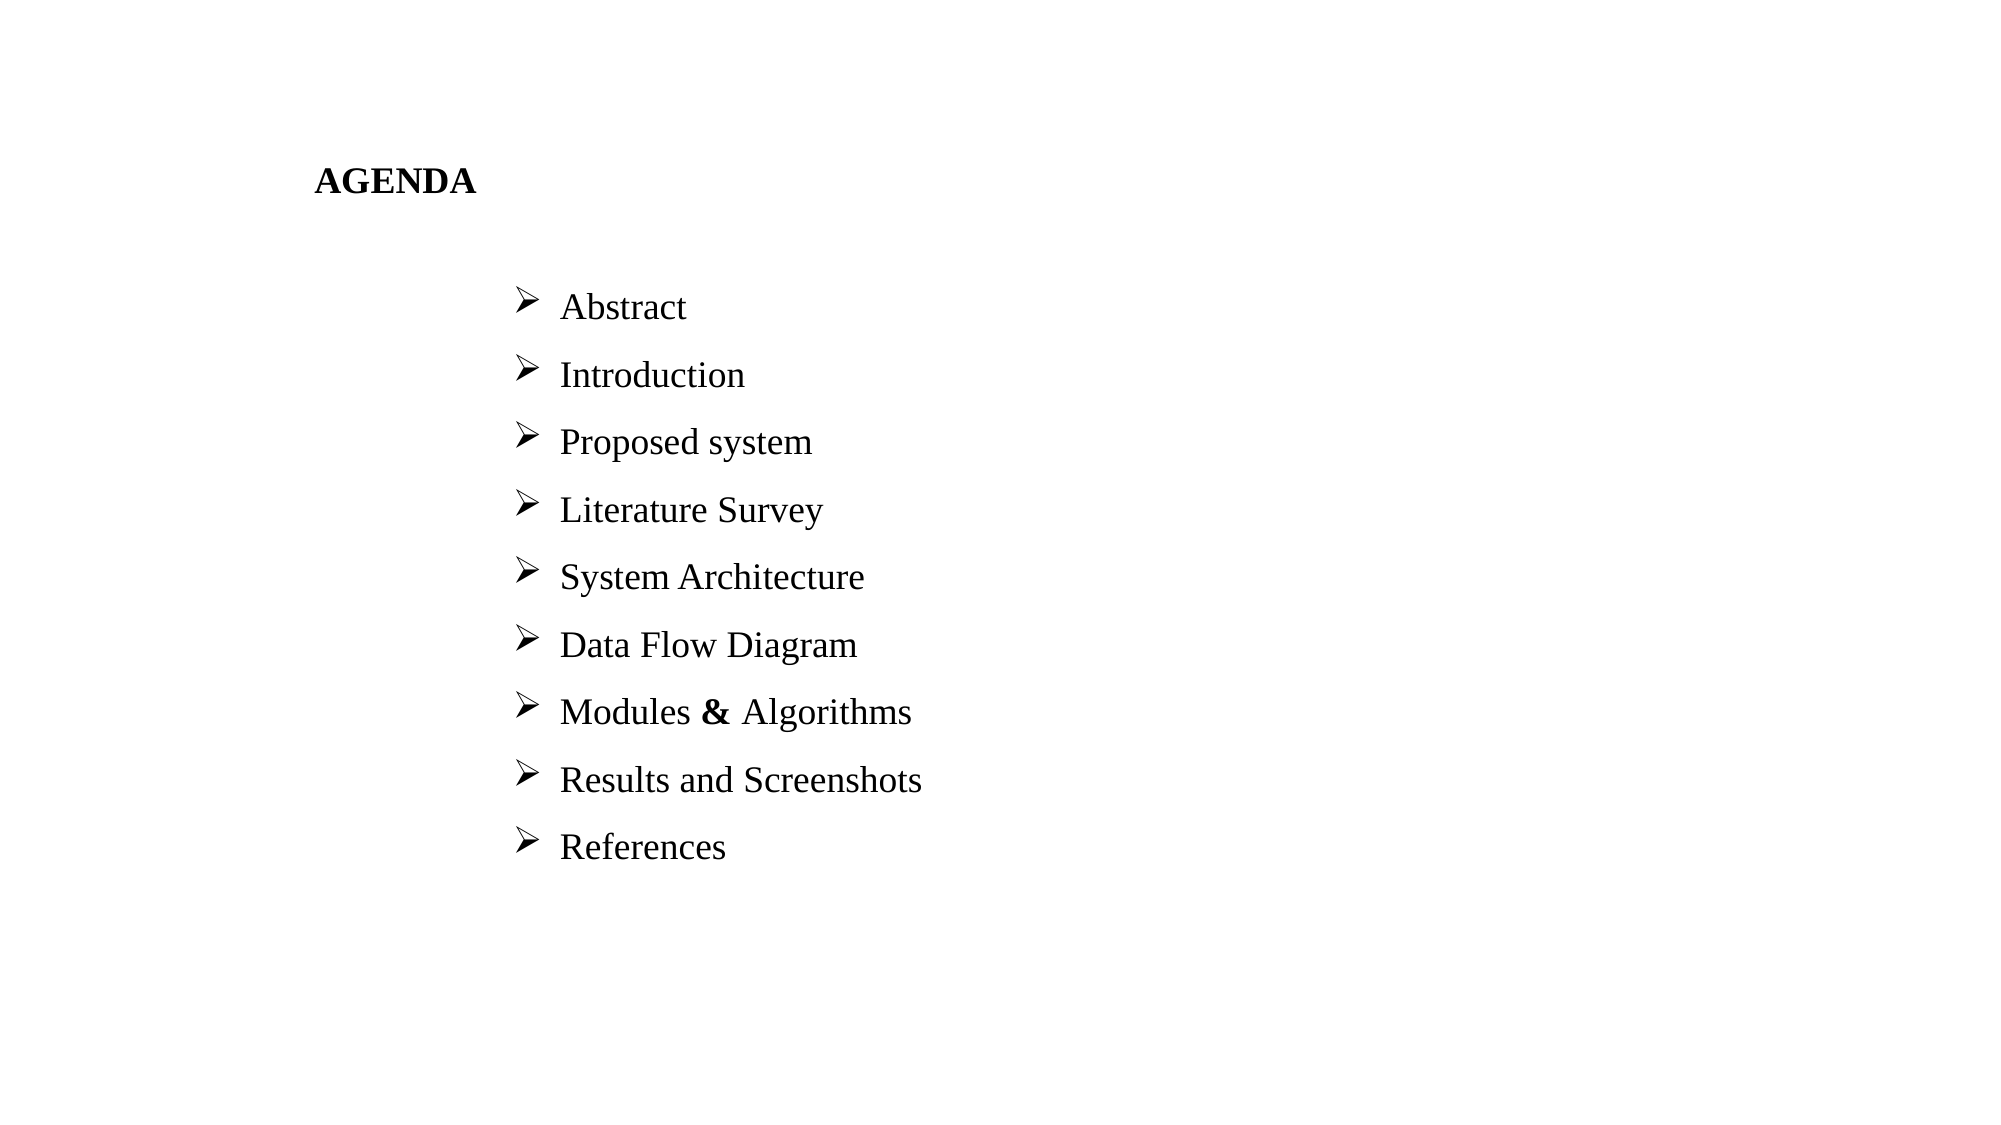

AGENDA
Abstract
Introduction
Proposed system
Literature Survey
System Architecture
Data Flow Diagram
Modules & Algorithms
Results and Screenshots
References